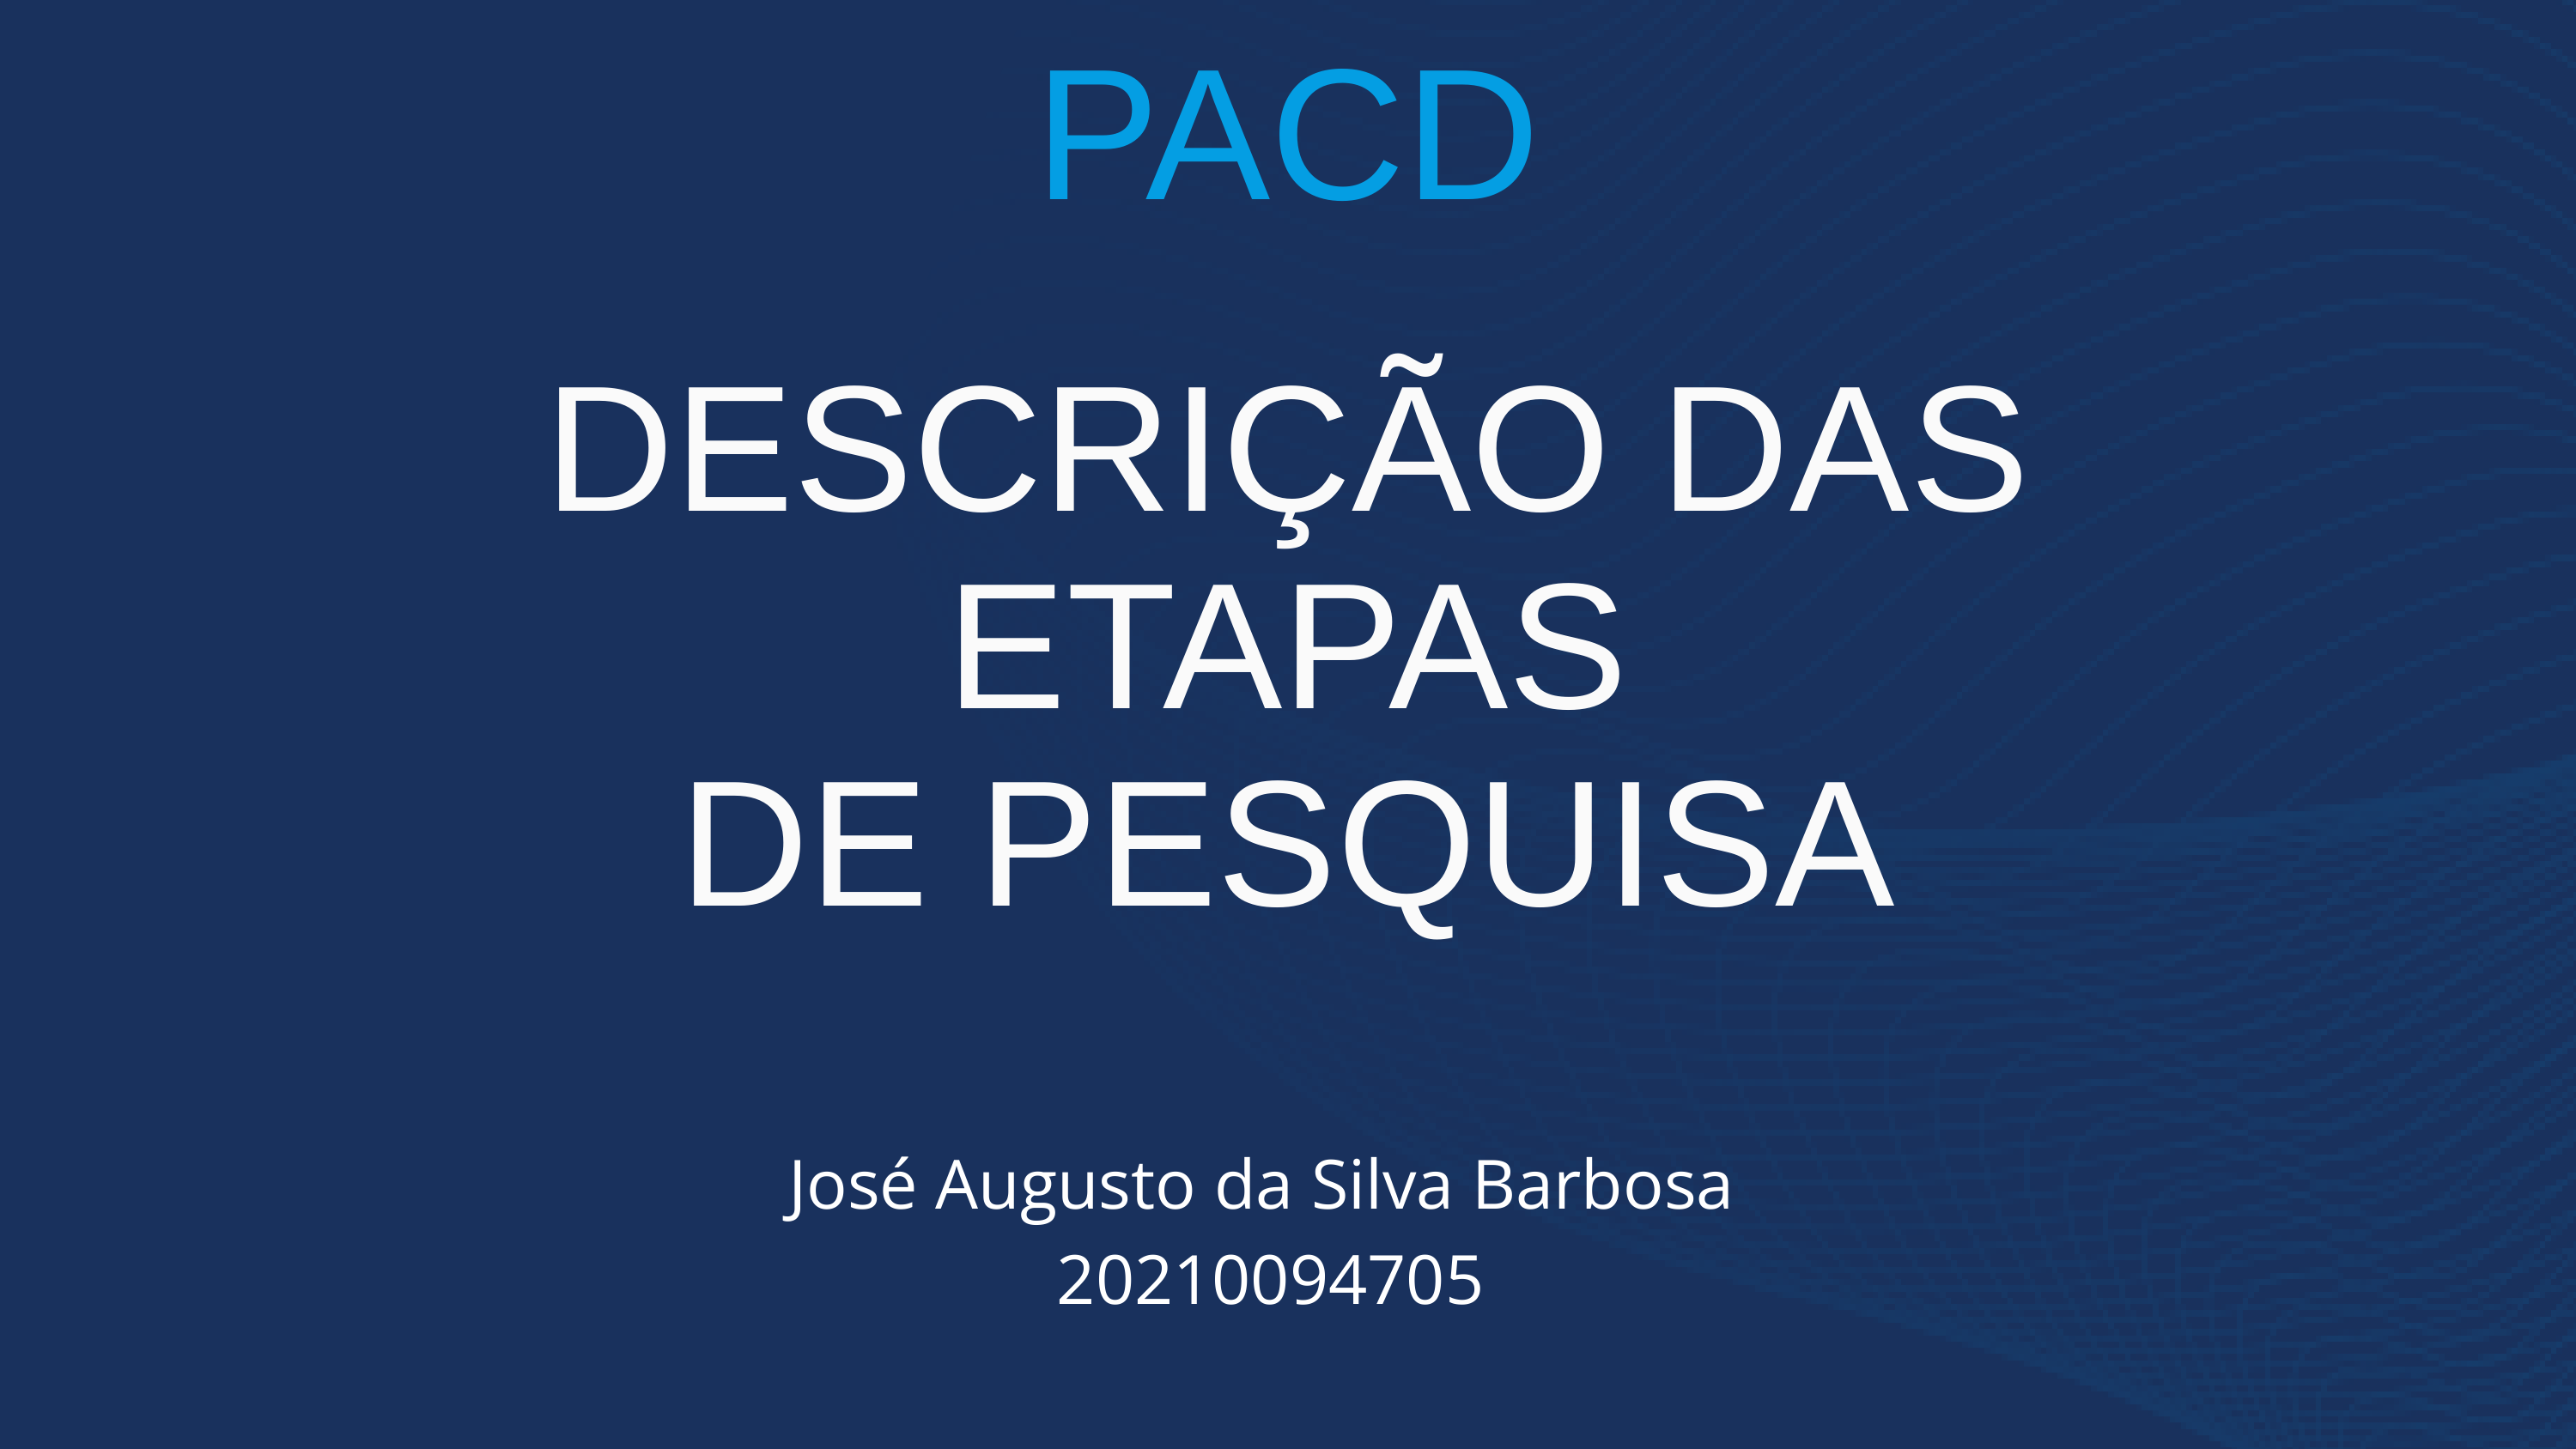

PACD
DESCRIÇÃO DAS ETAPAS
DE PESQUISA
José Augusto da Silva Barbosa  20210094705